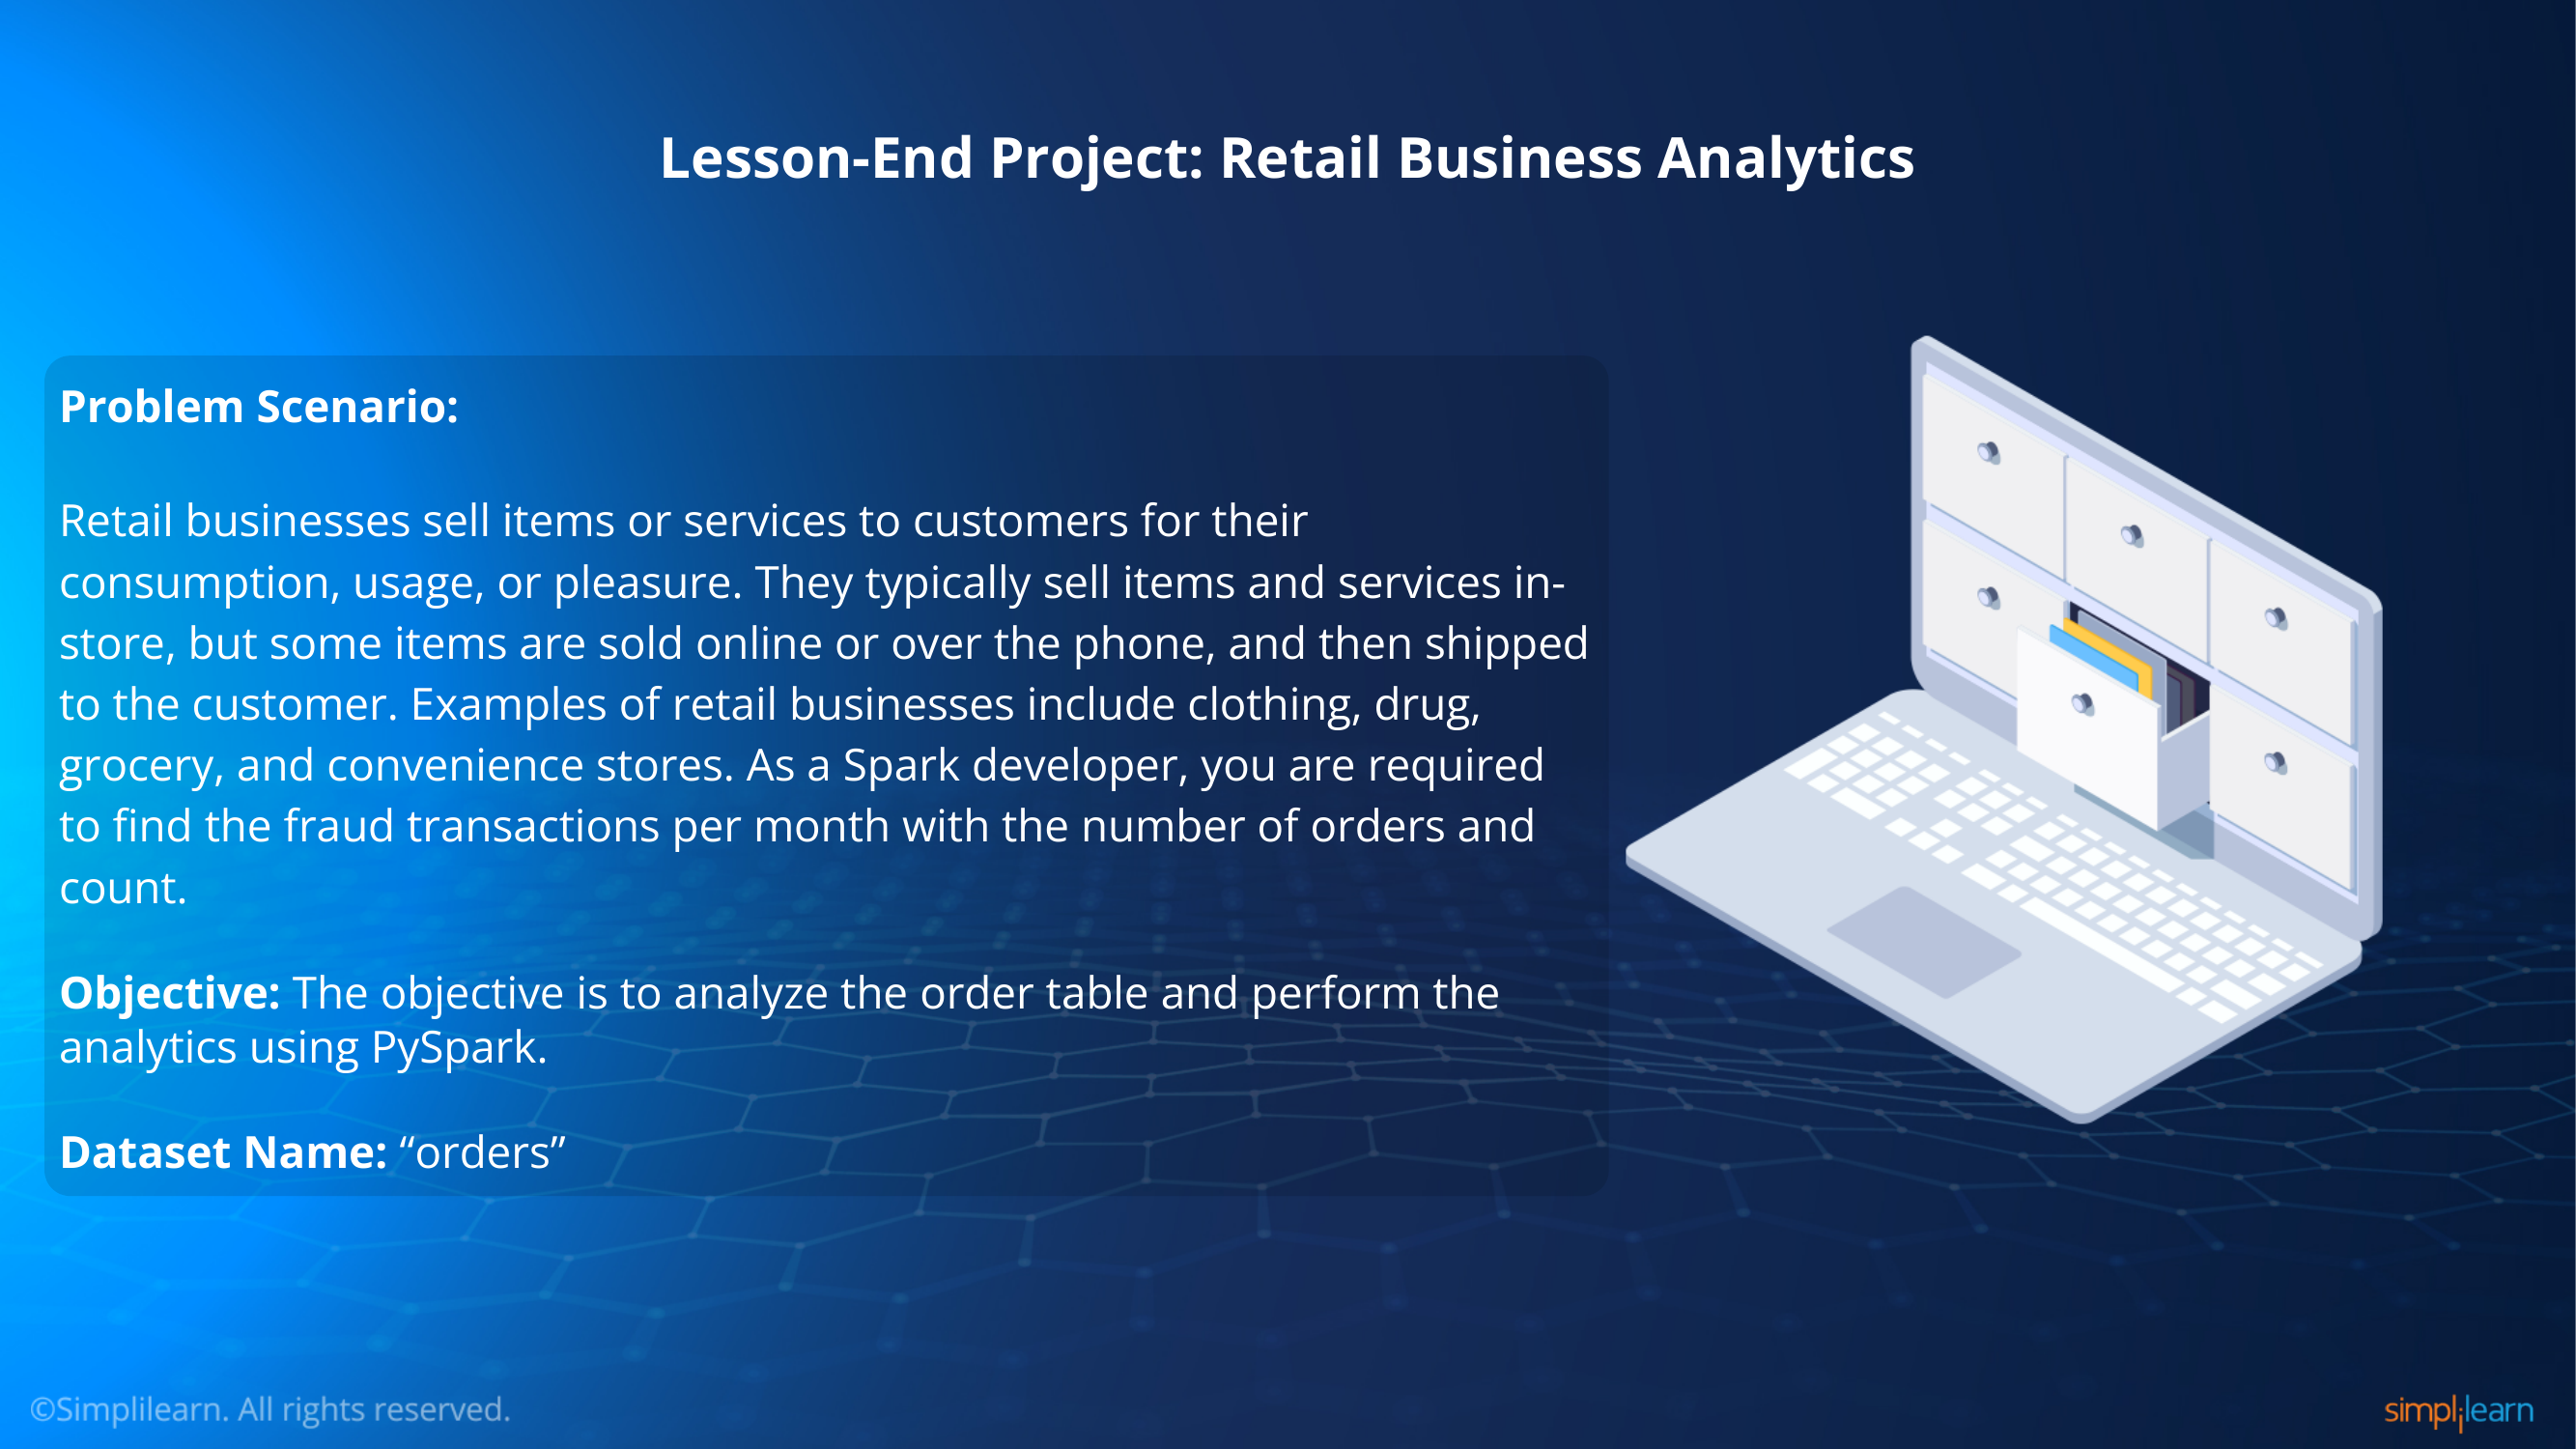

# Lesson-End Project: Retail Business Analytics

Problem Scenario:

Retail businesses sell items or services to customers for their consumption, usage, or pleasure. They typically sell items and services in-store, but some items are sold online or over the phone, and then shipped to the customer. Examples of retail businesses include clothing, drug, grocery, and convenience stores. As a Spark developer, you are required to find the fraud transactions per month with the number of orders and count.

Objective: The objective is to analyze the order table and perform the analytics using PySpark.

Dataset Name: “orders”